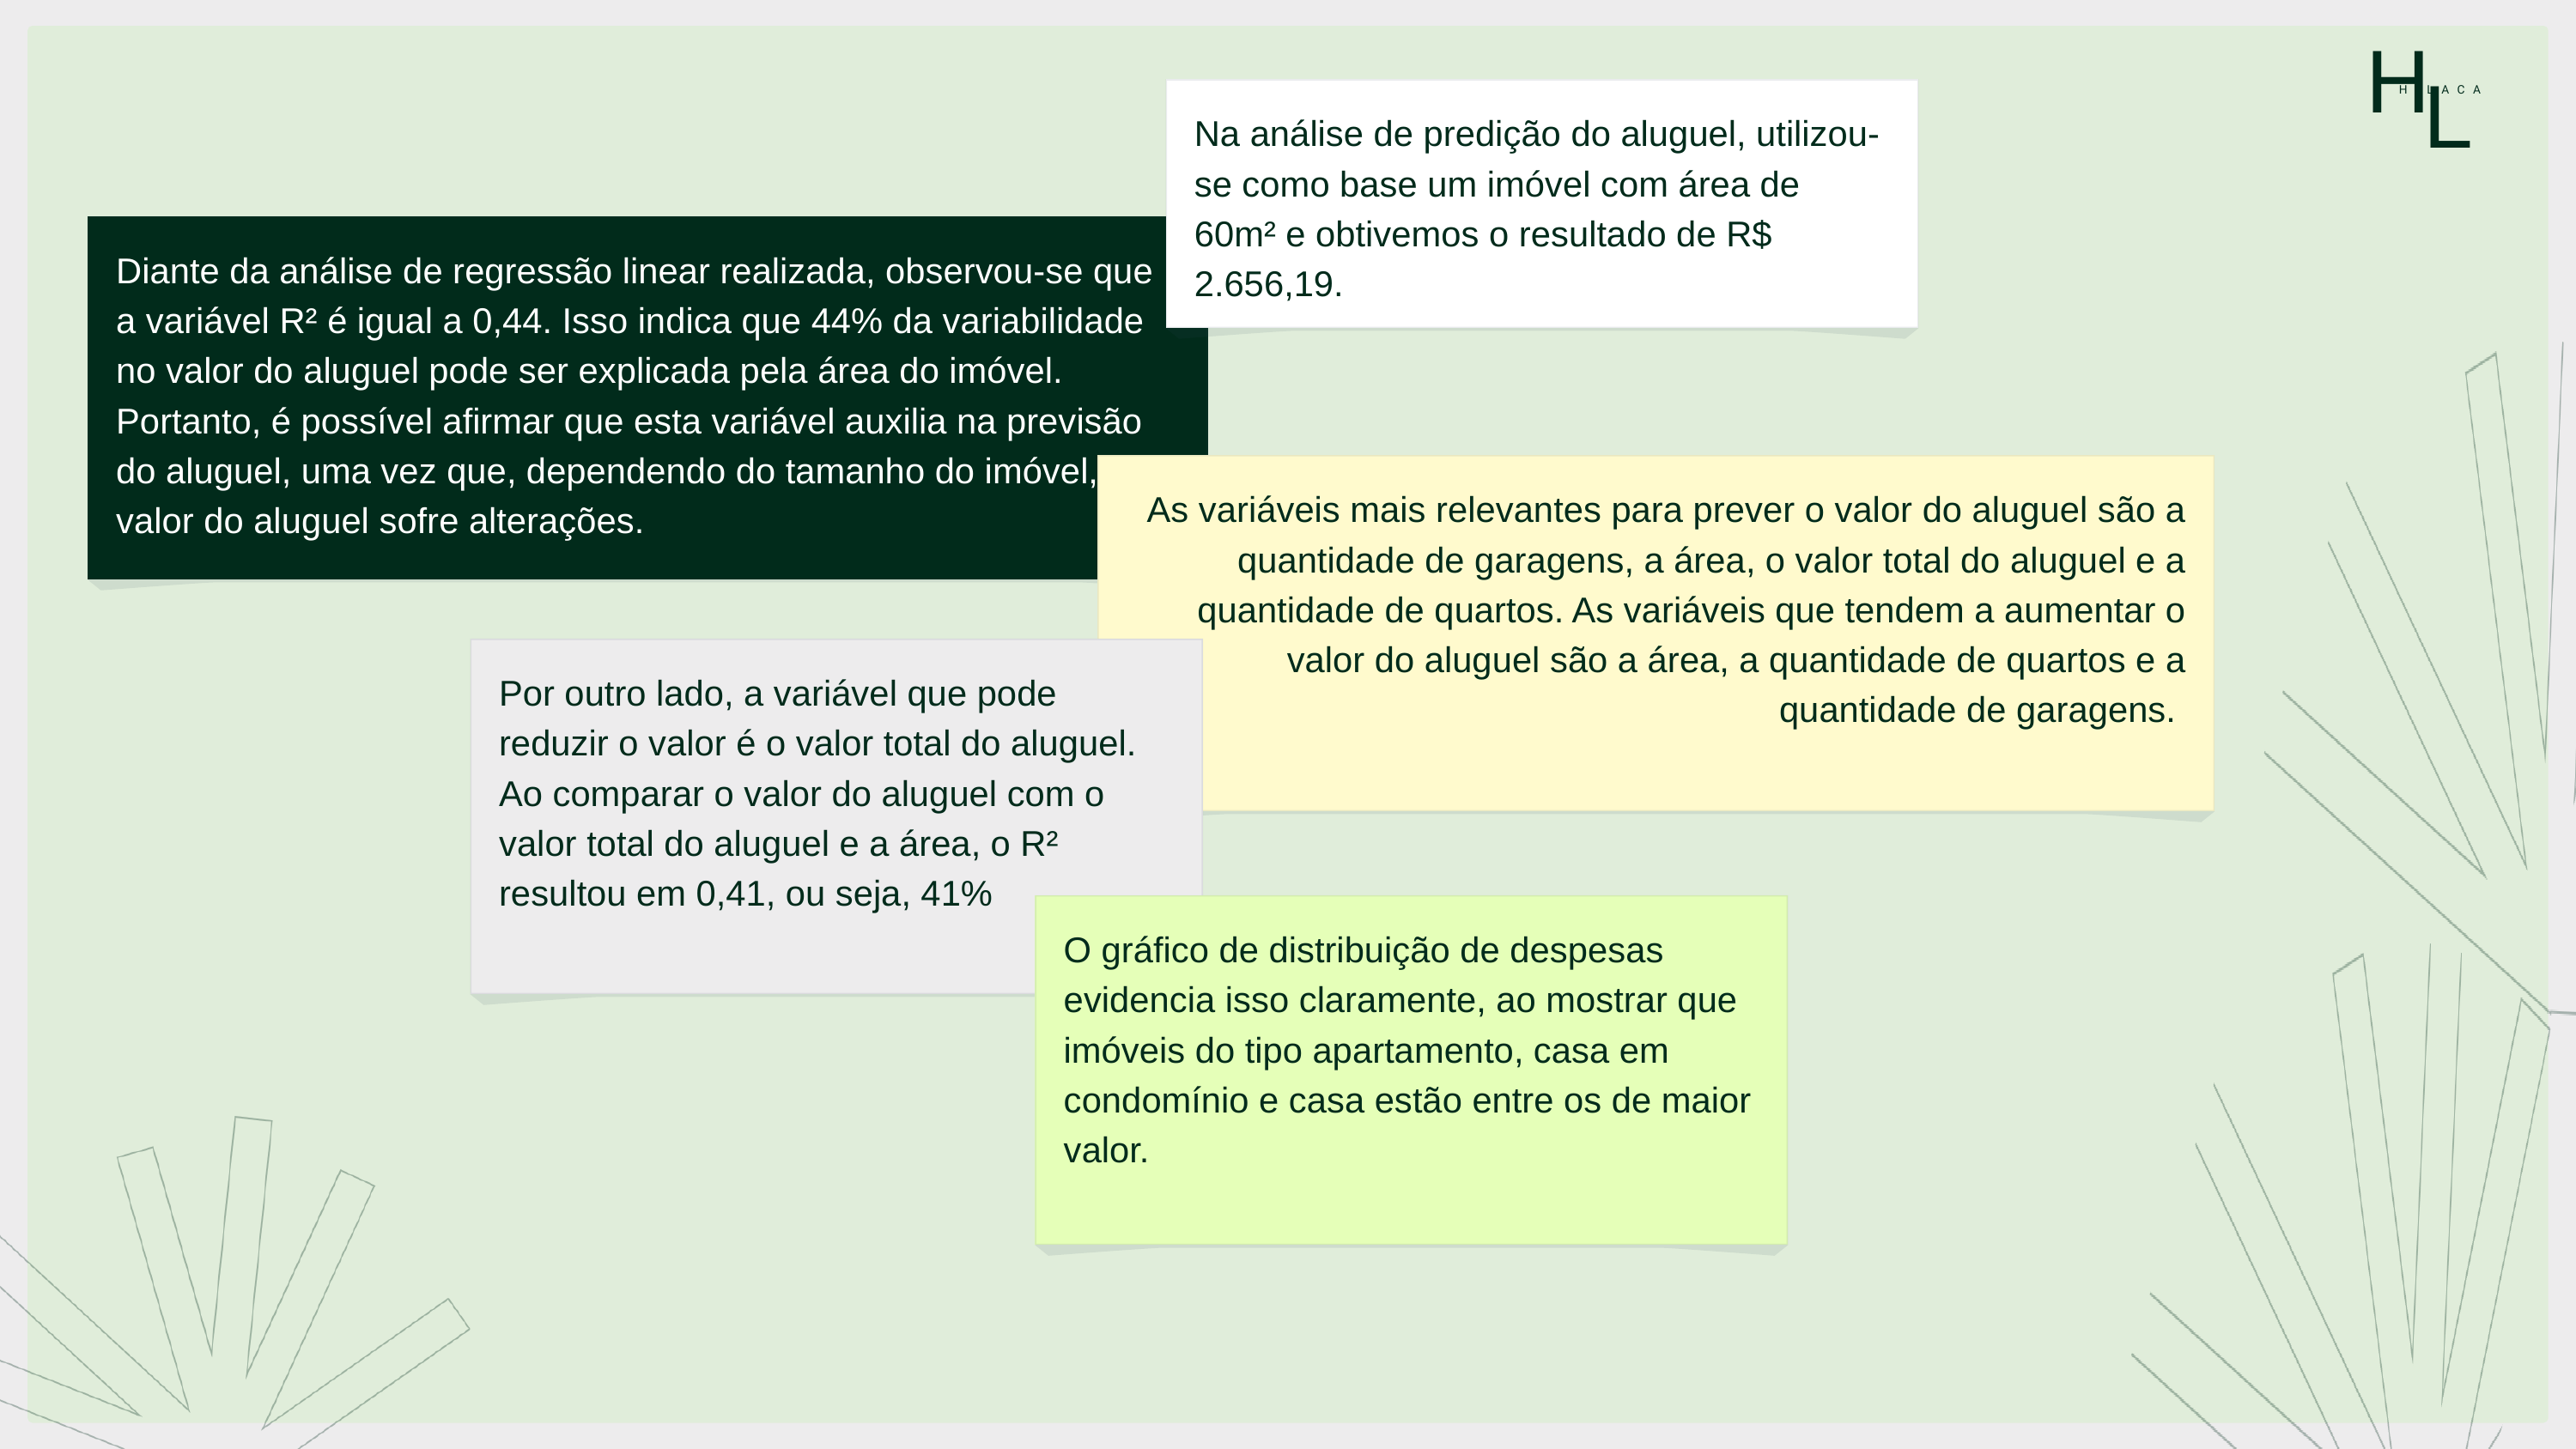

H

L

Na análise de predição do aluguel, utilizou-se como base um imóvel com área de 60m² e obtivemos o resultado de R$ 2.656,19.
HILACA

Diante da análise de regressão linear realizada, observou-se que a variável R² é igual a 0,44. Isso indica que 44% da variabilidade no valor do aluguel pode ser explicada pela área do imóvel. Portanto, é possível afirmar que esta variável auxilia na previsão do aluguel, uma vez que, dependendo do tamanho do imóvel, o valor do aluguel sofre alterações.

As variáveis mais relevantes para prever o valor do aluguel são a quantidade de garagens, a área, o valor total do aluguel e a quantidade de quartos. As variáveis que tendem a aumentar o valor do aluguel são a área, a quantidade de quartos e a quantidade de garagens.

Por outro lado, a variável que pode reduzir o valor é o valor total do aluguel. Ao comparar o valor do aluguel com o valor total do aluguel e a área, o R² resultou em 0,41, ou seja, 41%

O gráfico de distribuição de despesas evidencia isso claramente, ao mostrar que imóveis do tipo apartamento, casa em condomínio e casa estão entre os de maior valor.